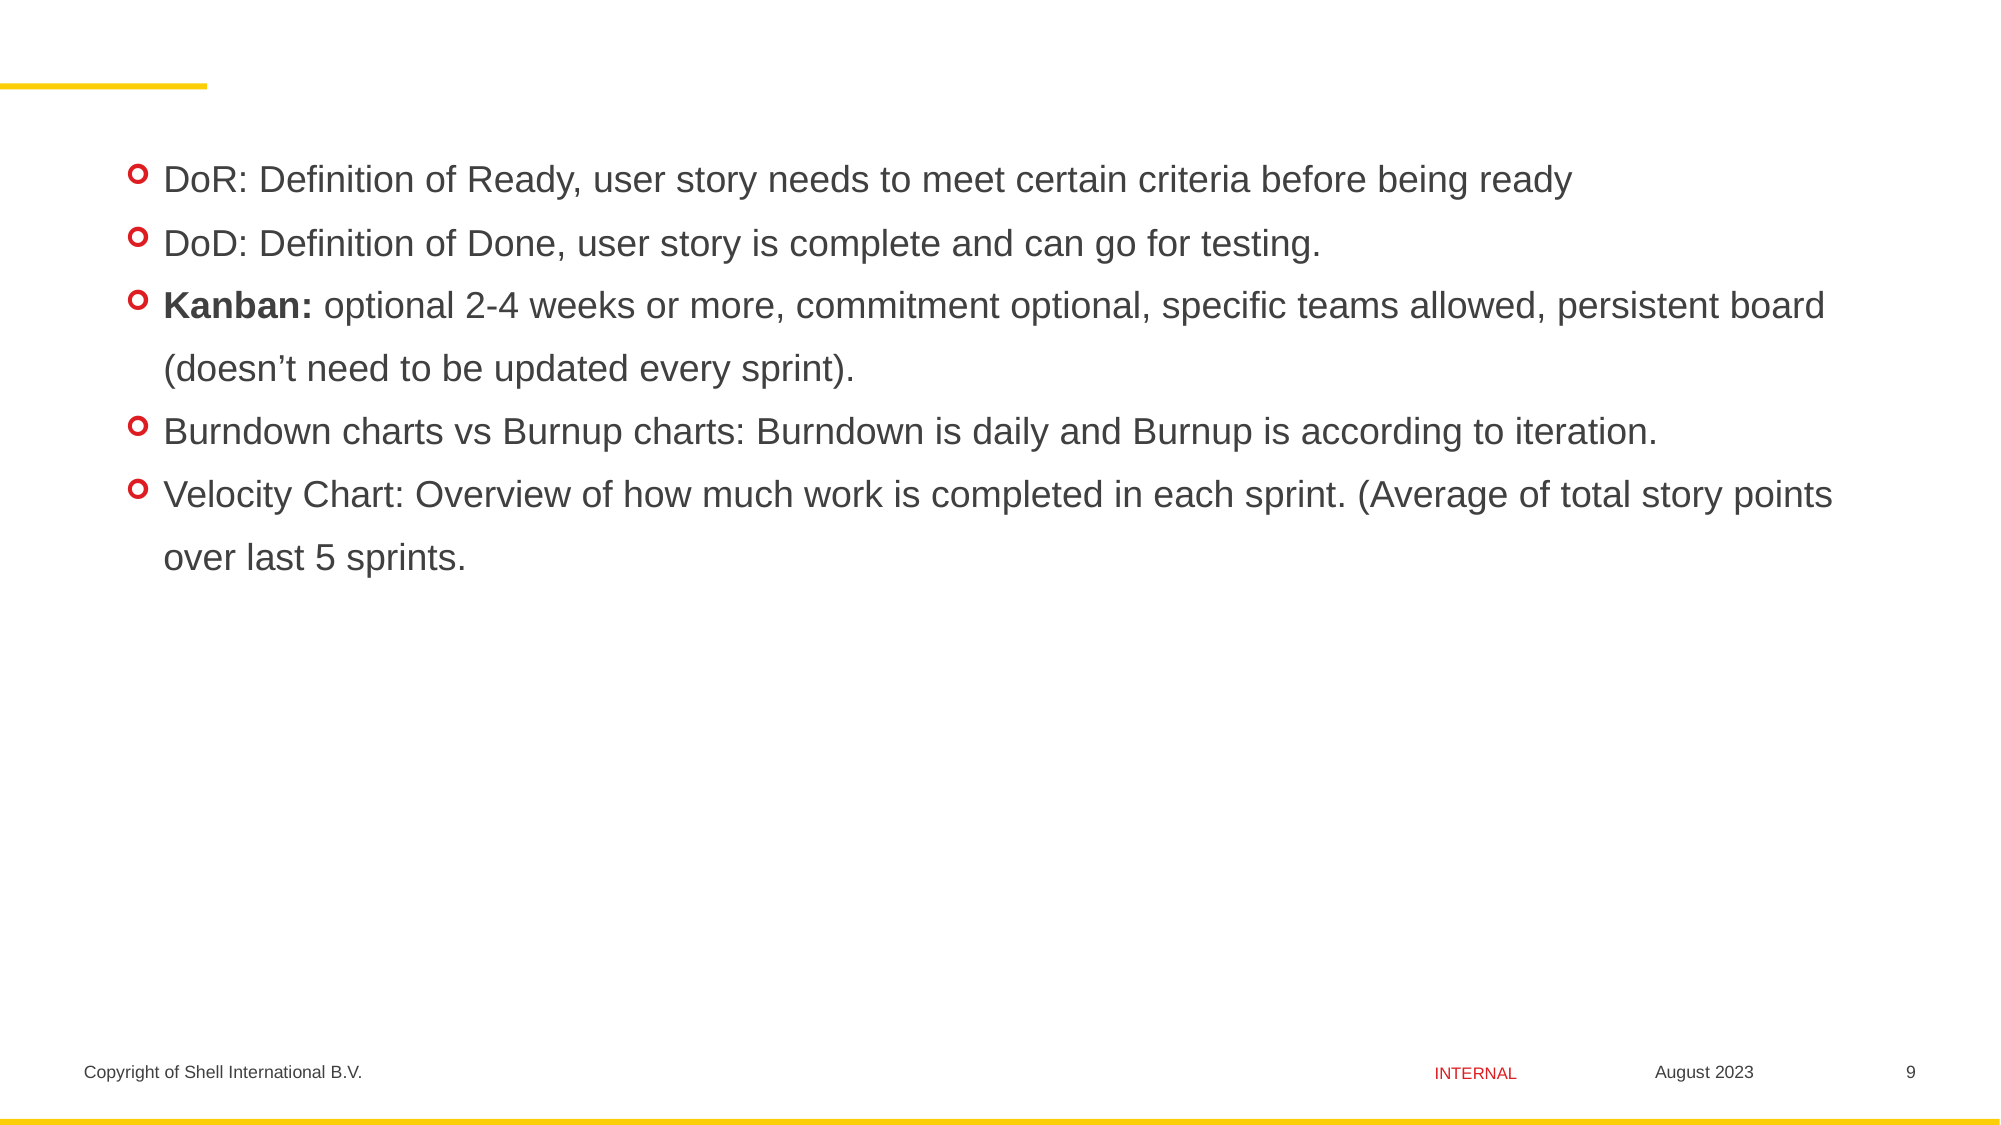

DoR: Definition of Ready, user story needs to meet certain criteria before being ready
DoD: Definition of Done, user story is complete and can go for testing.
Kanban: optional 2-4 weeks or more, commitment optional, specific teams allowed, persistent board (doesn’t need to be updated every sprint).
Burndown charts vs Burnup charts: Burndown is daily and Burnup is according to iteration.
Velocity Chart: Overview of how much work is completed in each sprint. (Average of total story points over last 5 sprints.

9
August 2023